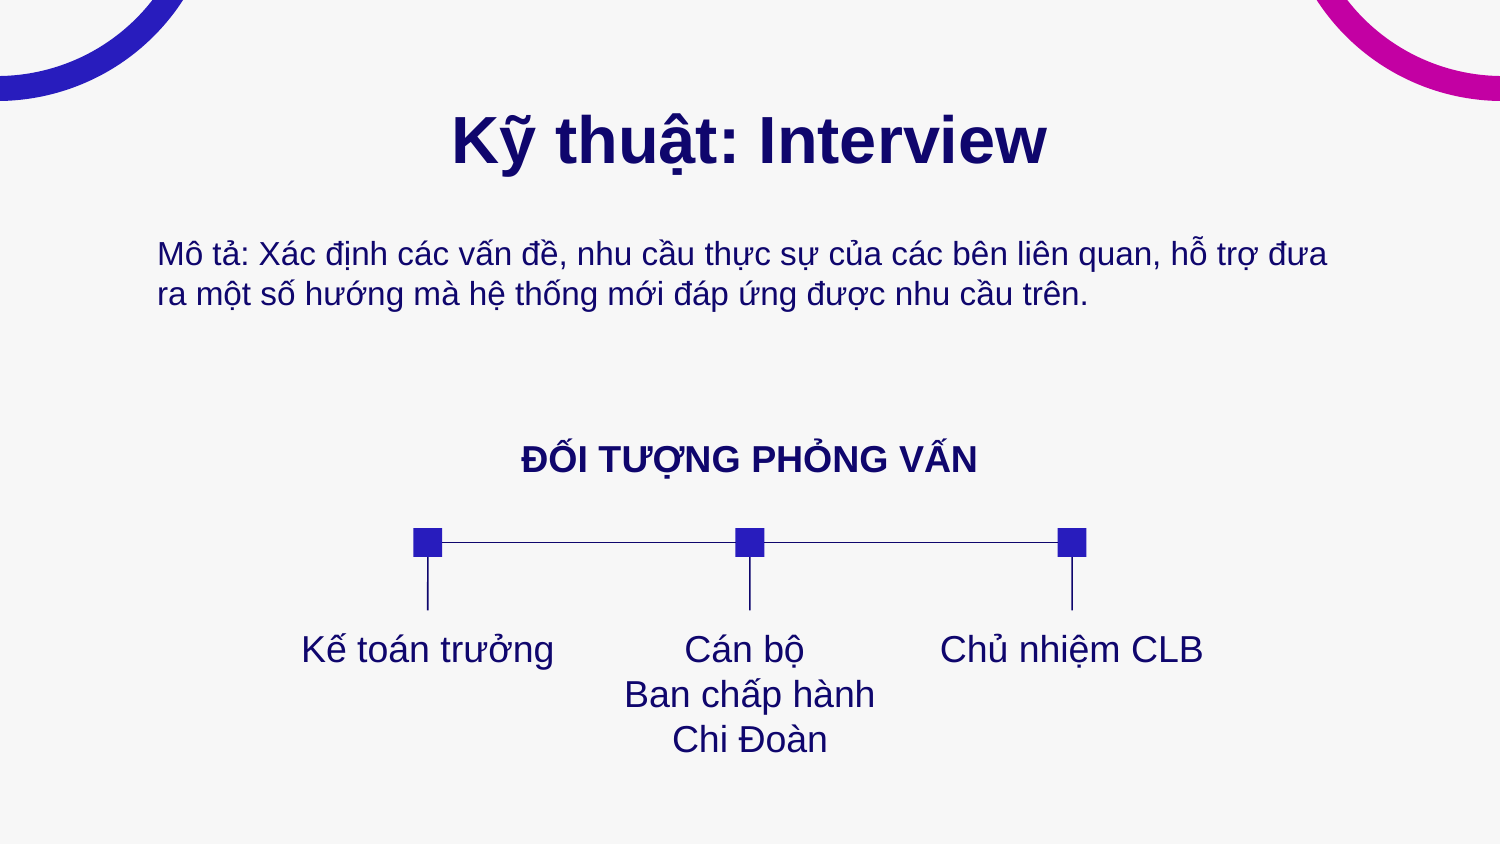

# Kỹ thuật: Interview
Mô tả: Xác định các vấn đề, nhu cầu thực sự của các bên liên quan, hỗ trợ đưa ra một số hướng mà hệ thống mới đáp ứng được nhu cầu trên.
ĐỐI TƯỢNG PHỎNG VẤN

Kế toán trưởng
Cán bộ
Ban chấp hành Chi Đoàn
Chủ nhiệm CLB